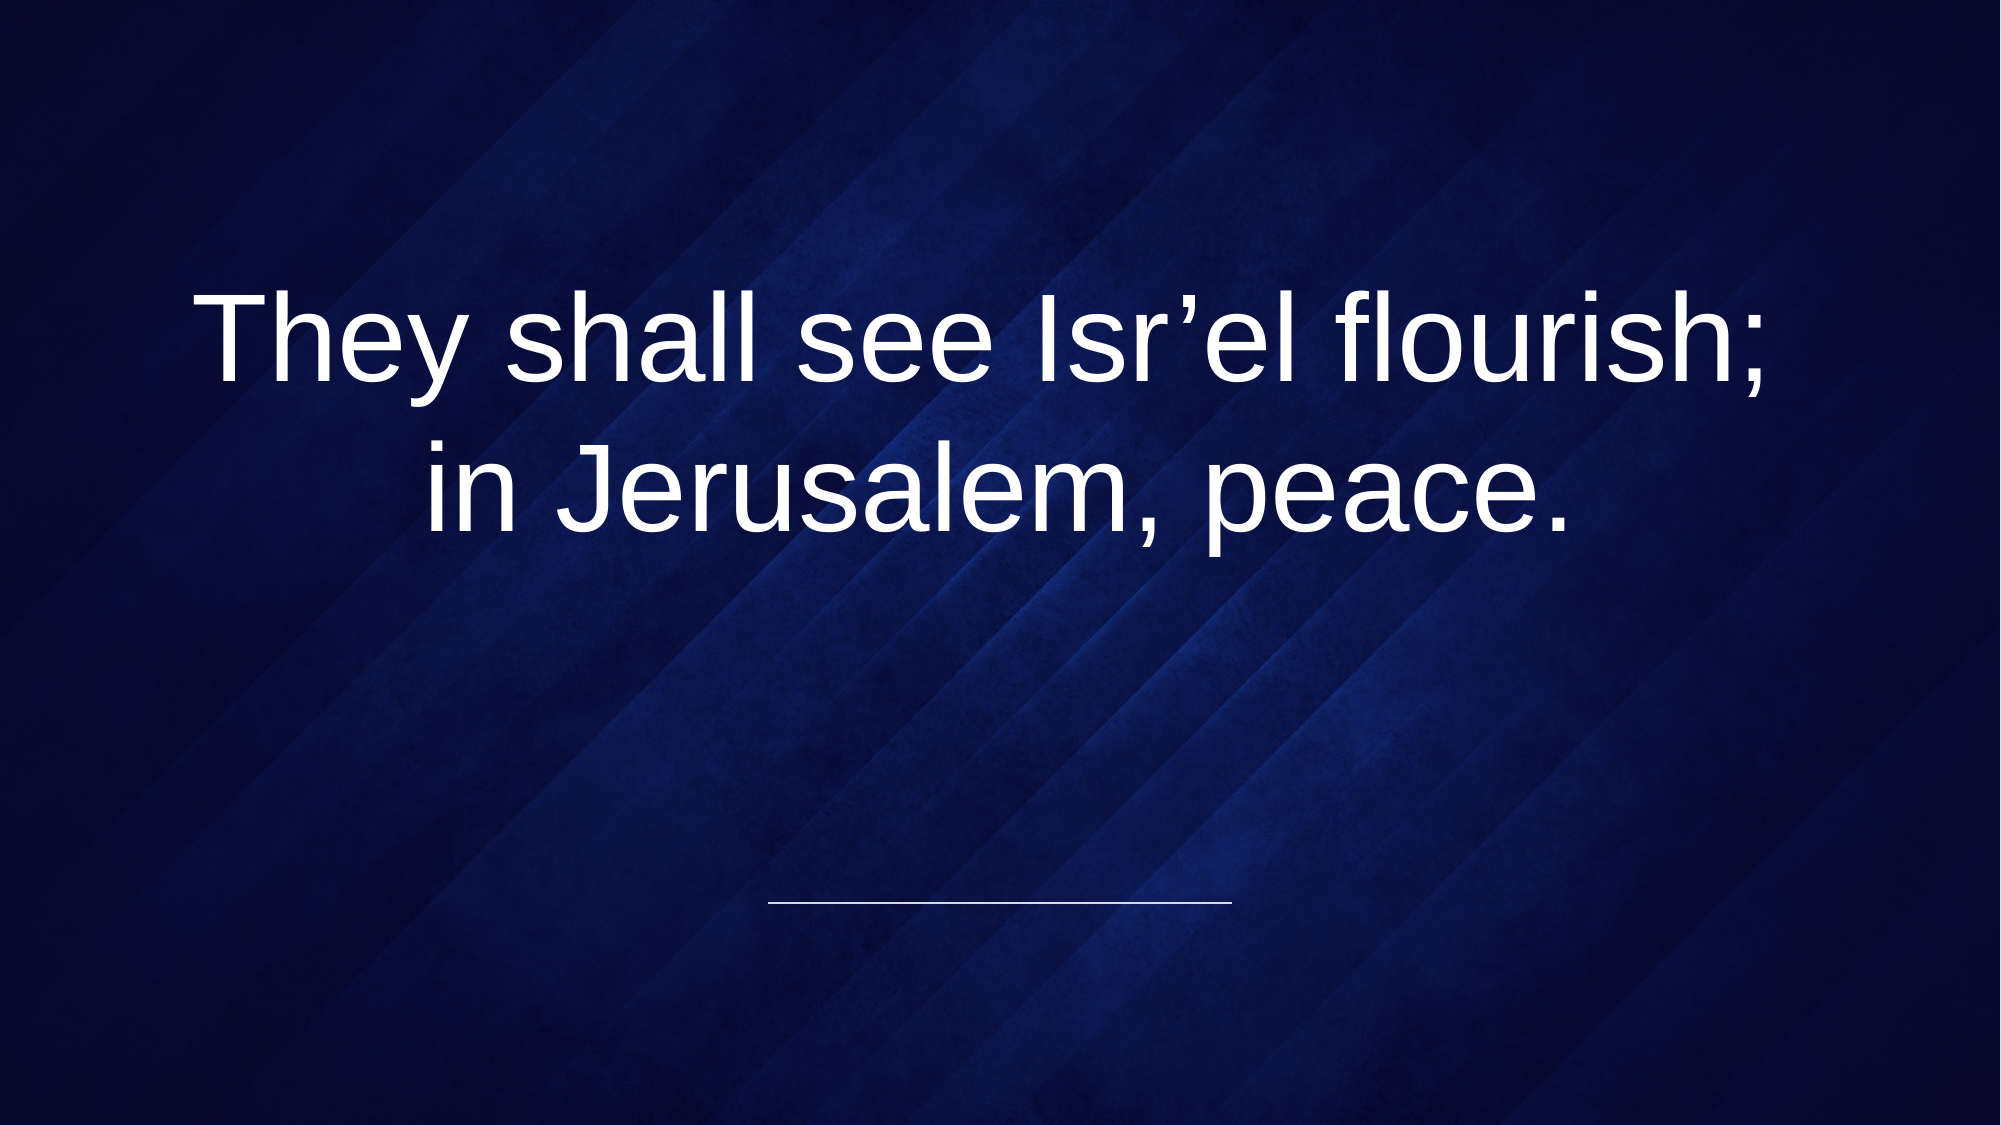

# They shall see Isr’el flourish; in Jerusalem, peace.